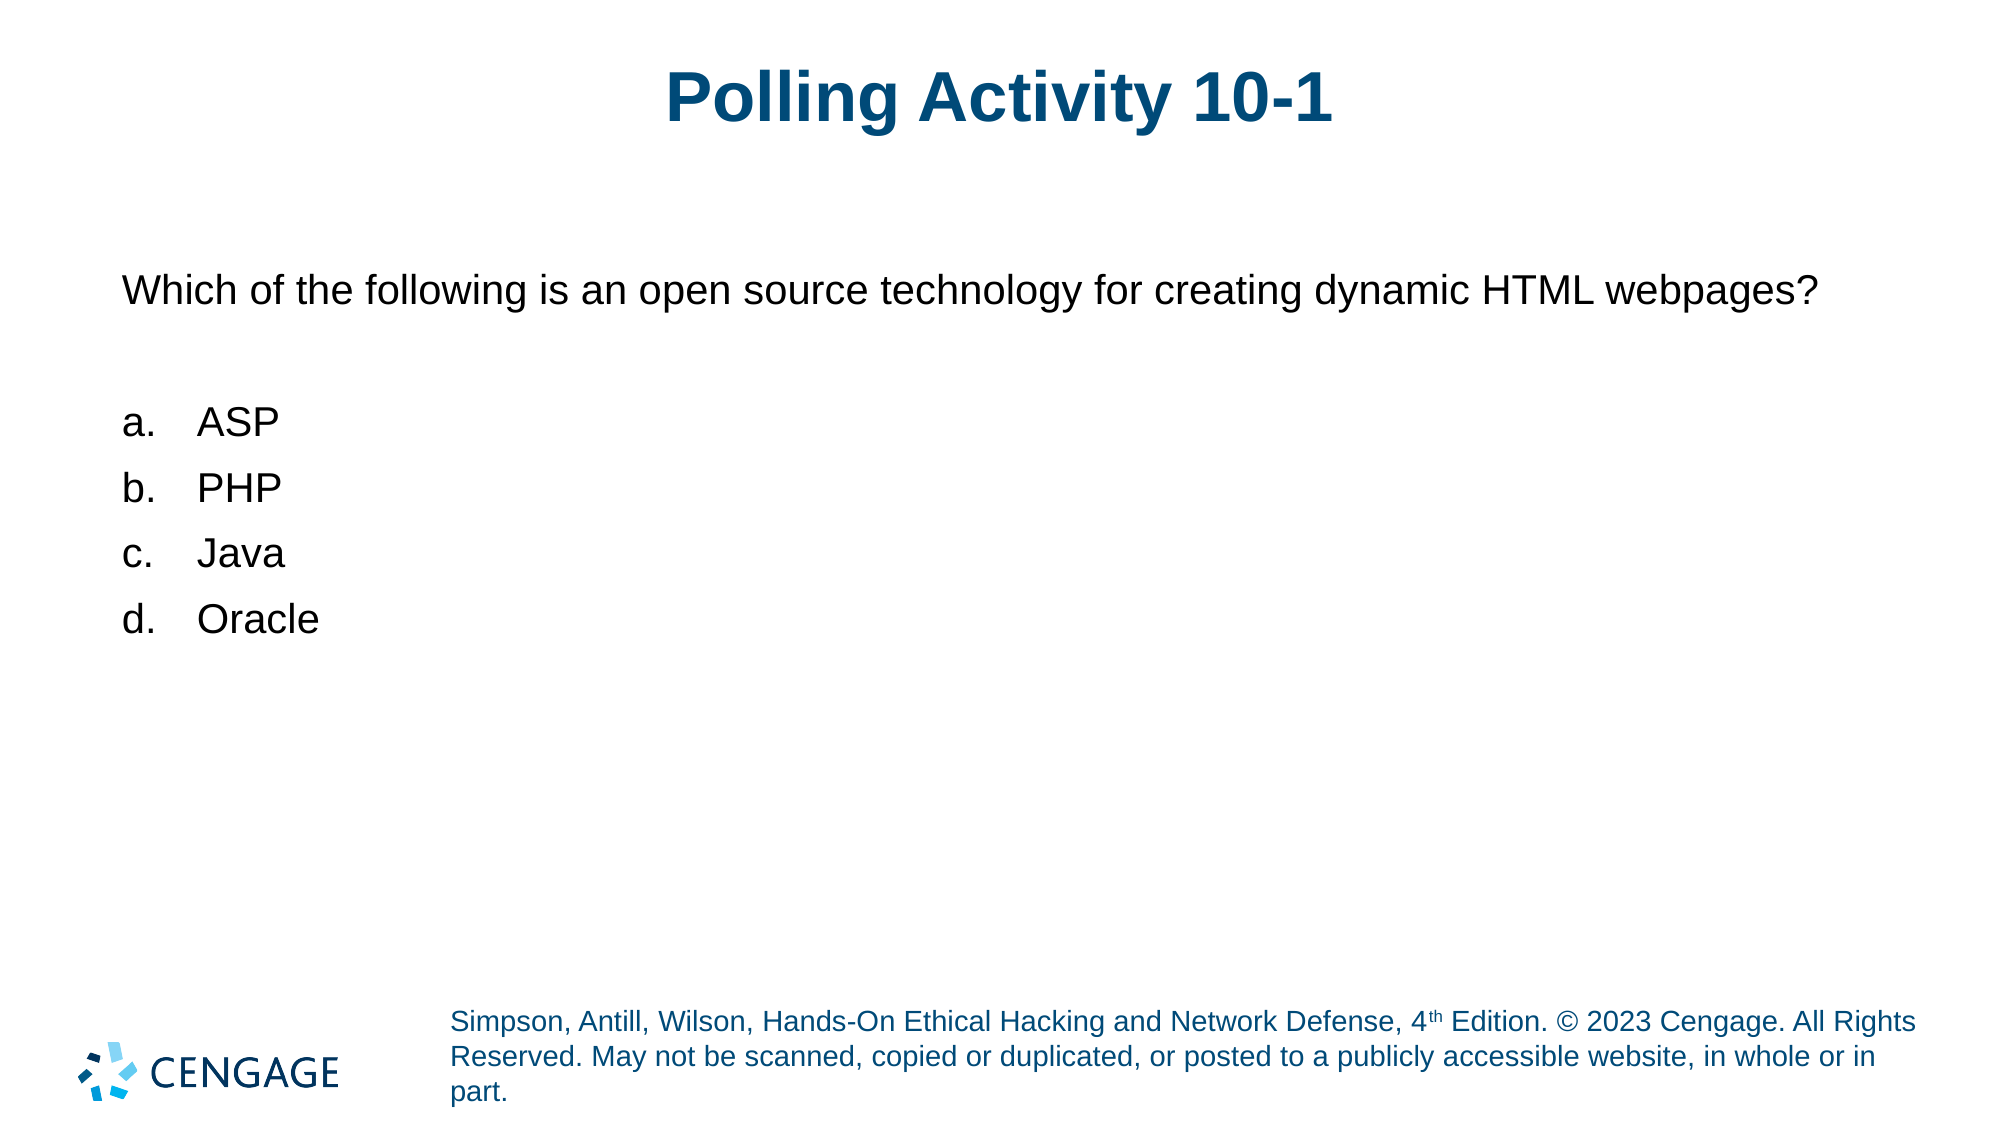

# Polling Activity 10-1
Which of the following is an open source technology for creating dynamic HTML webpages?

ASP
PHP
Java
Oracle